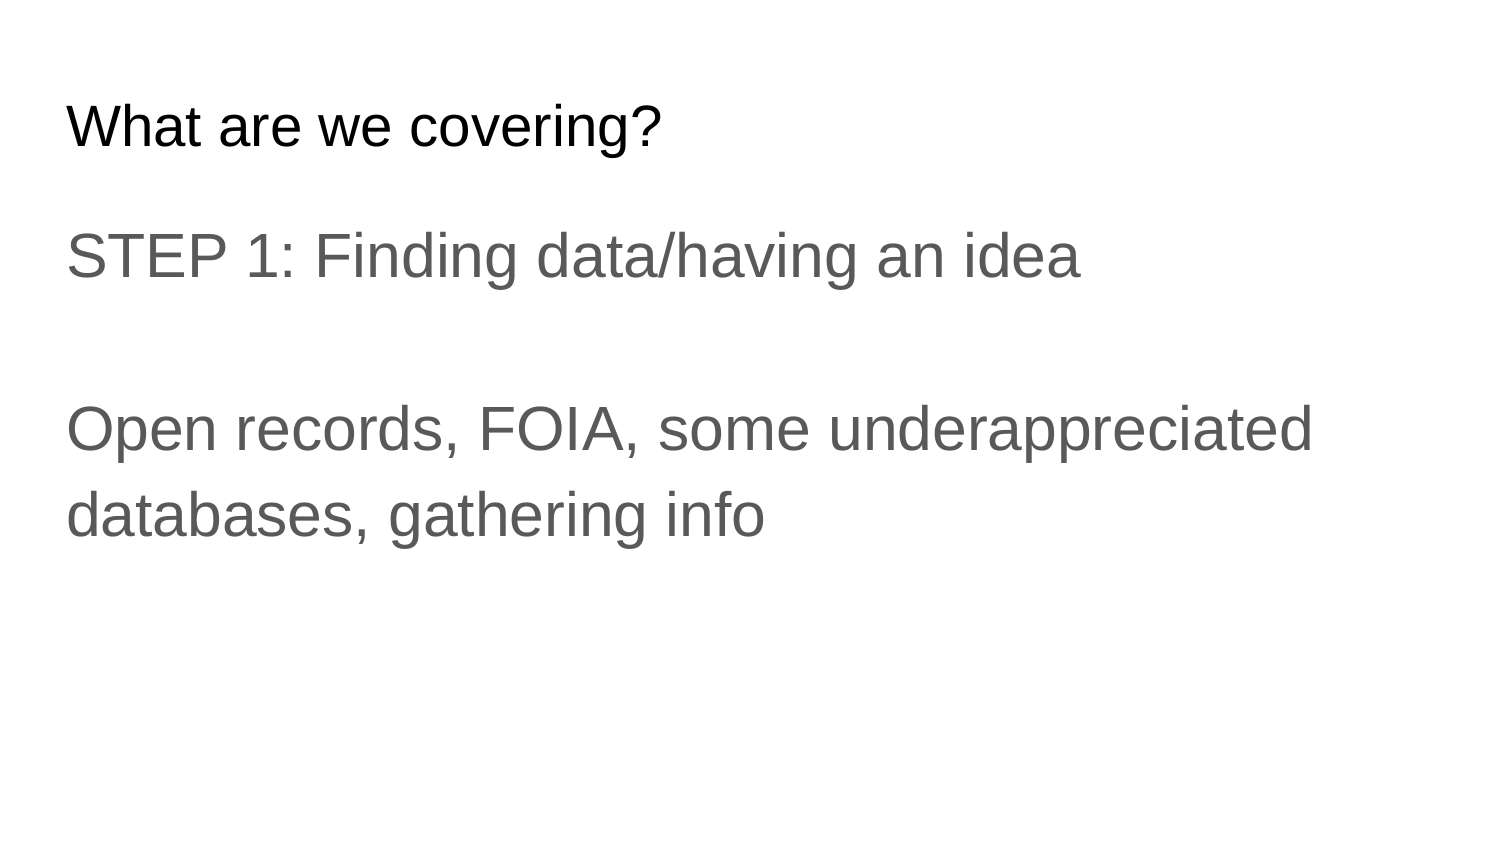

# What are we covering?
STEP 1: Finding data/having an idea

Open records, FOIA, some underappreciated databases, gathering info